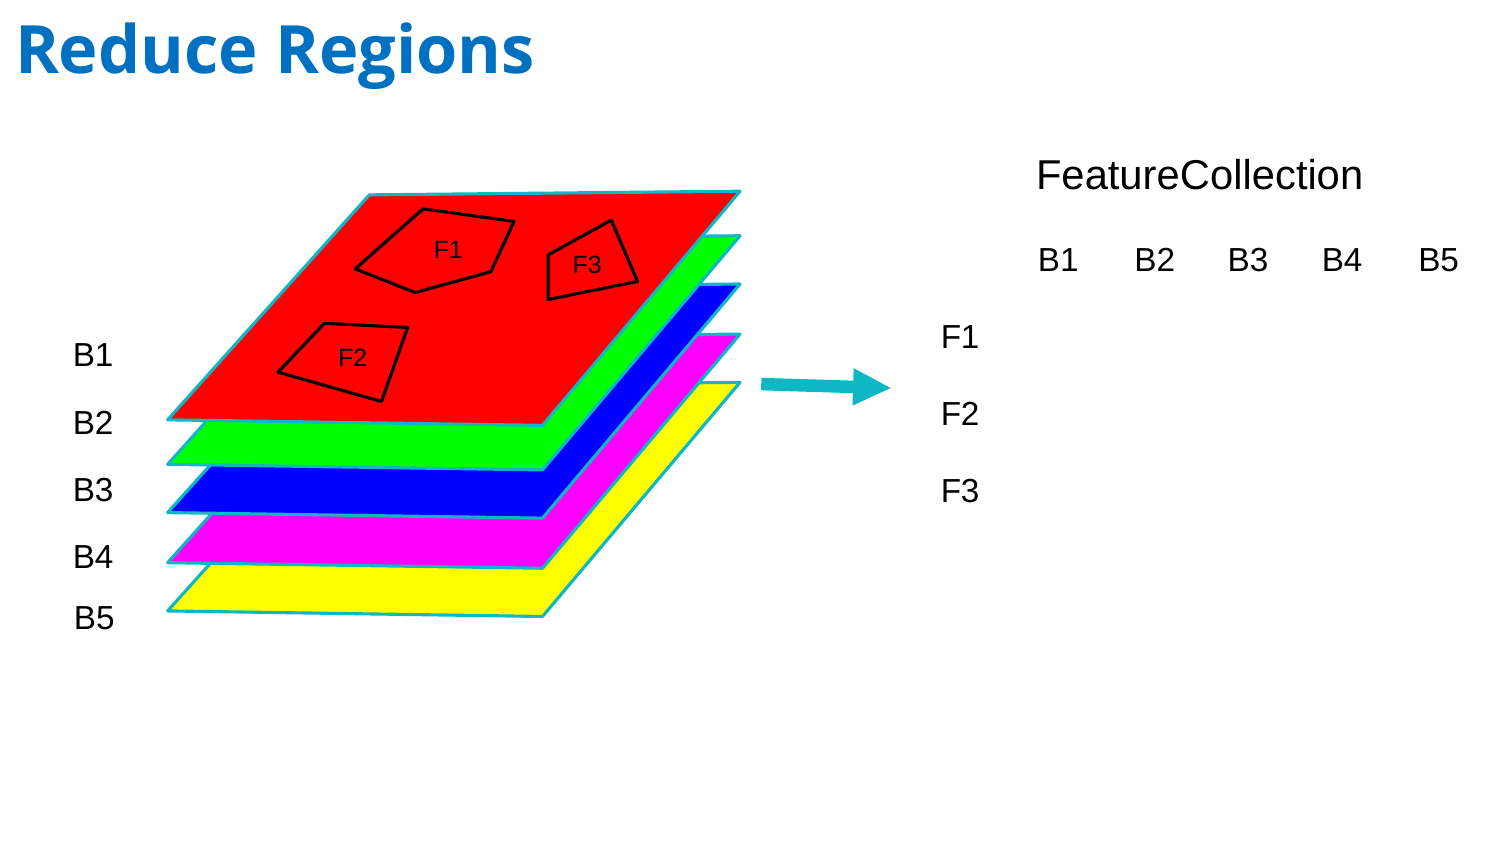

# Reduce Regions
FeatureCollection

F1

F3

F2

|  | B1 | B2 | B3 | B4 | B5 |
| --- | --- | --- | --- | --- | --- |
| F1 |  |  |  |  |  |
| F2 |  |  |  |  |  |
| F3 |  |  |  |  |  |
B1
B2
B3
B4
B5